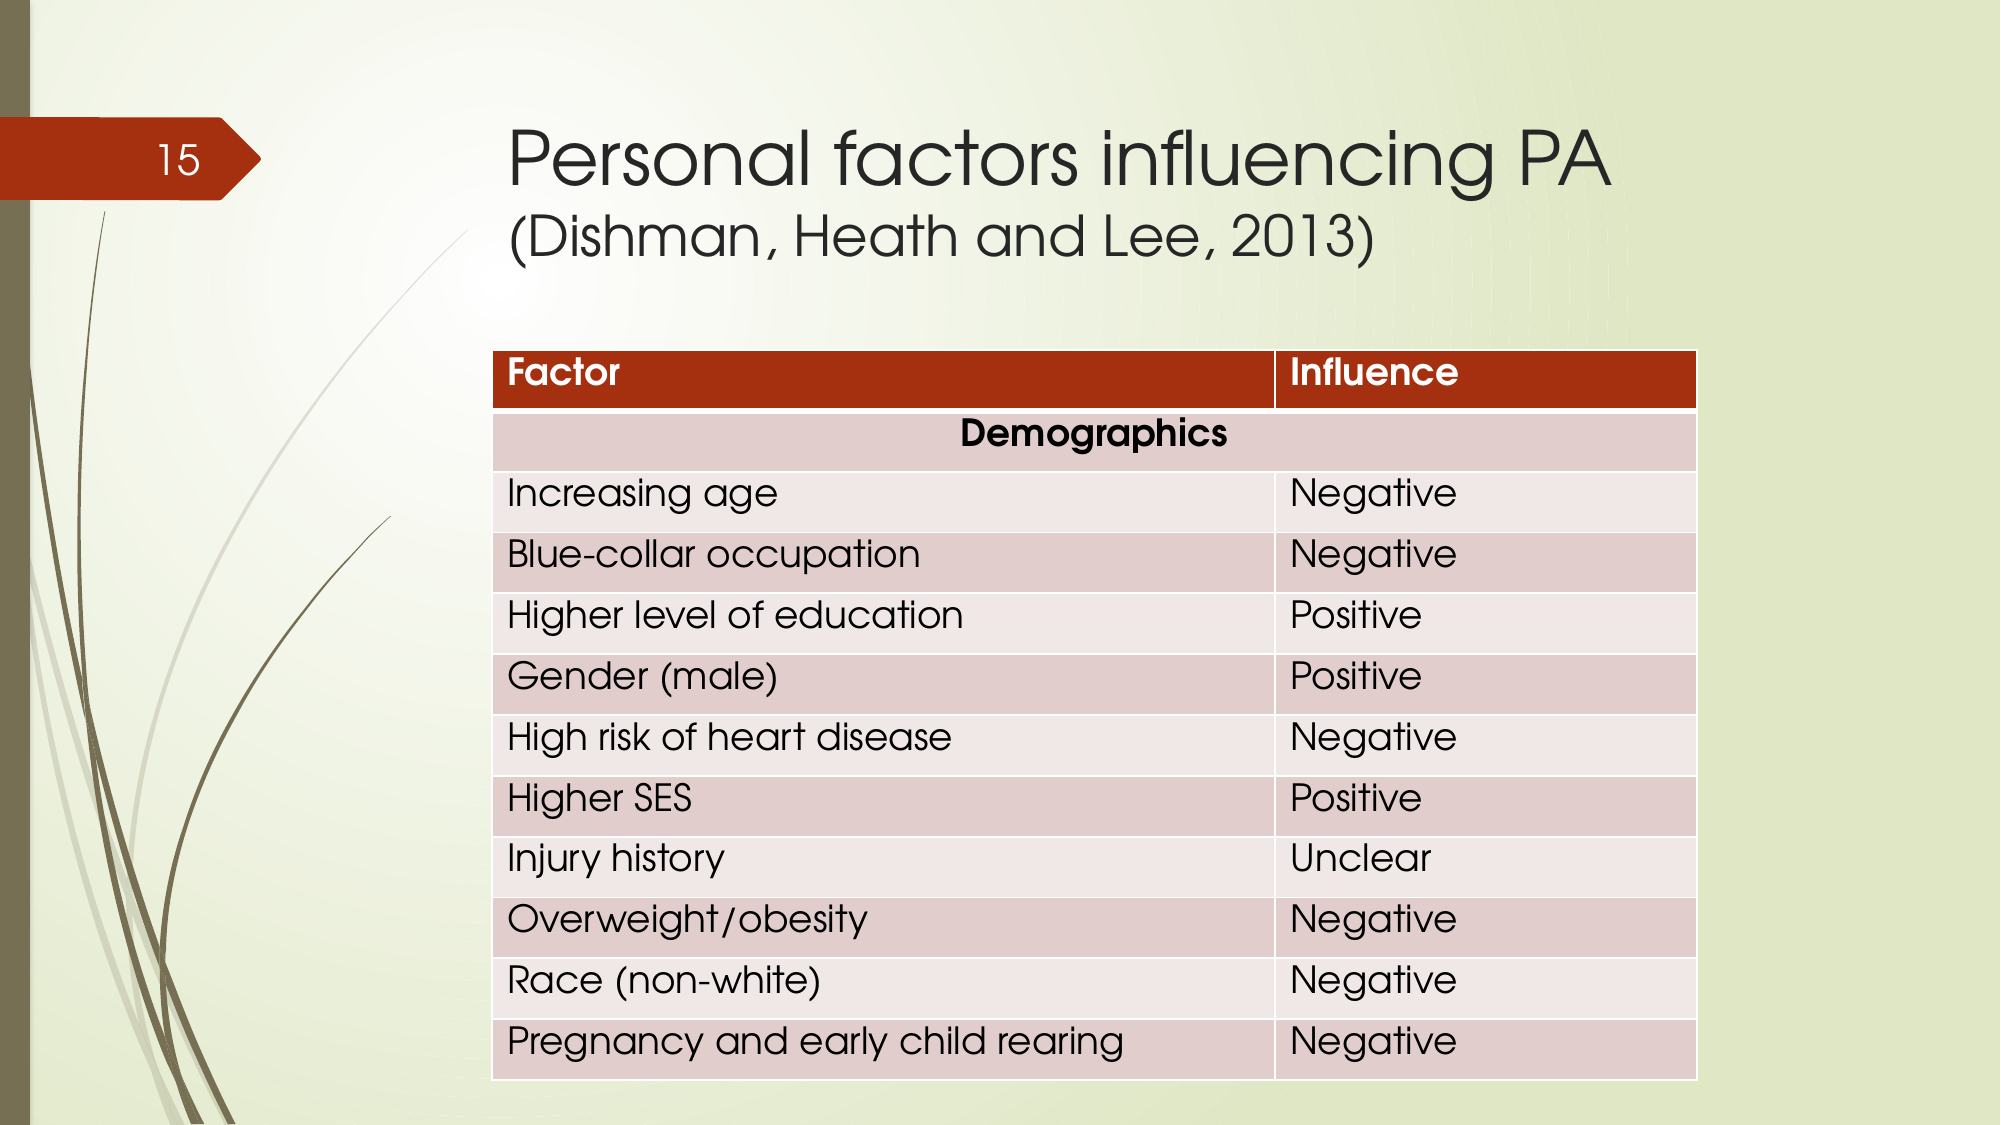

# Personal factors influencing PA (Dishman, Heath and Lee, 2013)
15
| Factor | Influence |
| --- | --- |
| Demographics |  |
| Increasing age | Negative |
| Blue-collar occupation | Negative |
| Higher level of education | Positive |
| Gender (male) | Positive |
| High risk of heart disease | Negative |
| Higher SES | Positive |
| Injury history | Unclear |
| Overweight/obesity | Negative |
| Race (non-white) | Negative |
| Pregnancy and early child rearing | Negative |